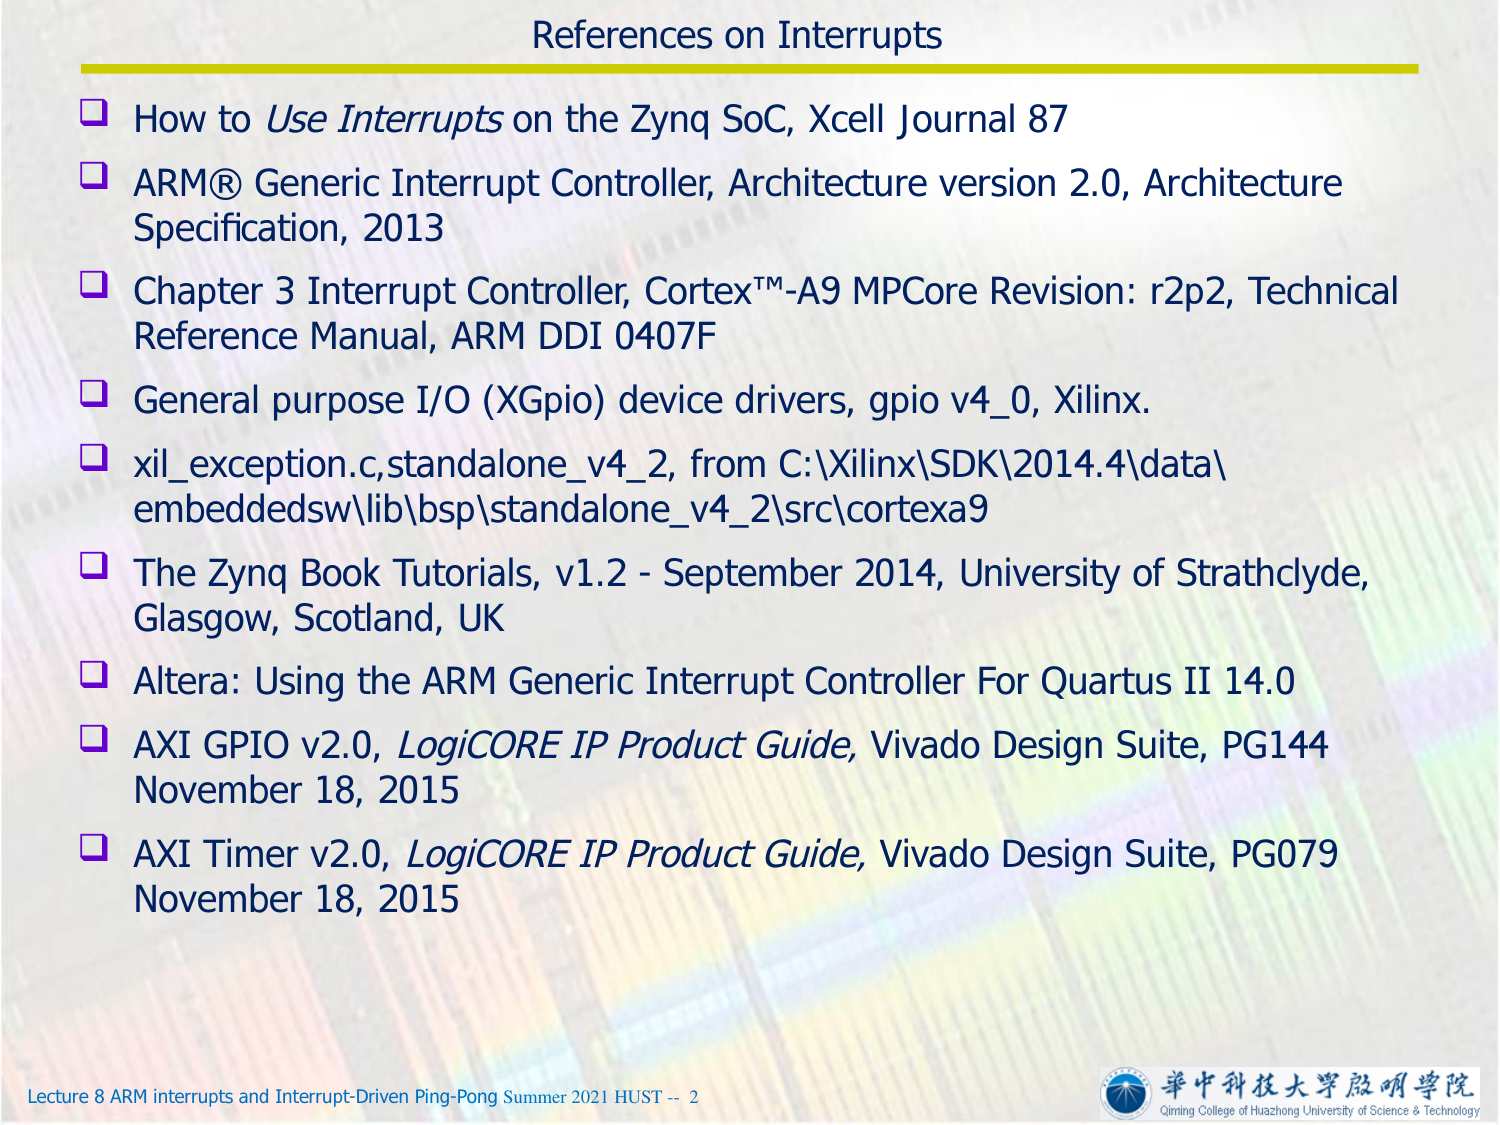

# References on Interrupts
How to Use Interrupts on the Zynq SoC, Xcell Journal 87
ARM® Generic Interrupt Controller, Architecture version 2.0, Architecture Specification, 2013
Chapter 3 Interrupt Controller, Cortex™-A9 MPCore Revision: r2p2, Technical Reference Manual, ARM DDI 0407F
General purpose I/O (XGpio) device drivers, gpio v4_0, Xilinx.
xil_exception.c,standalone_v4_2, from C:\Xilinx\SDK\2014.4\data\embeddedsw\lib\bsp\standalone_v4_2\src\cortexa9
The Zynq Book Tutorials, v1.2 - September 2014, University of Strathclyde, Glasgow, Scotland, UK
Altera: Using the ARM Generic Interrupt Controller For Quartus II 14.0
AXI GPIO v2.0, LogiCORE IP Product Guide, Vivado Design Suite, PG144 November 18, 2015
AXI Timer v2.0, LogiCORE IP Product Guide, Vivado Design Suite, PG079 November 18, 2015